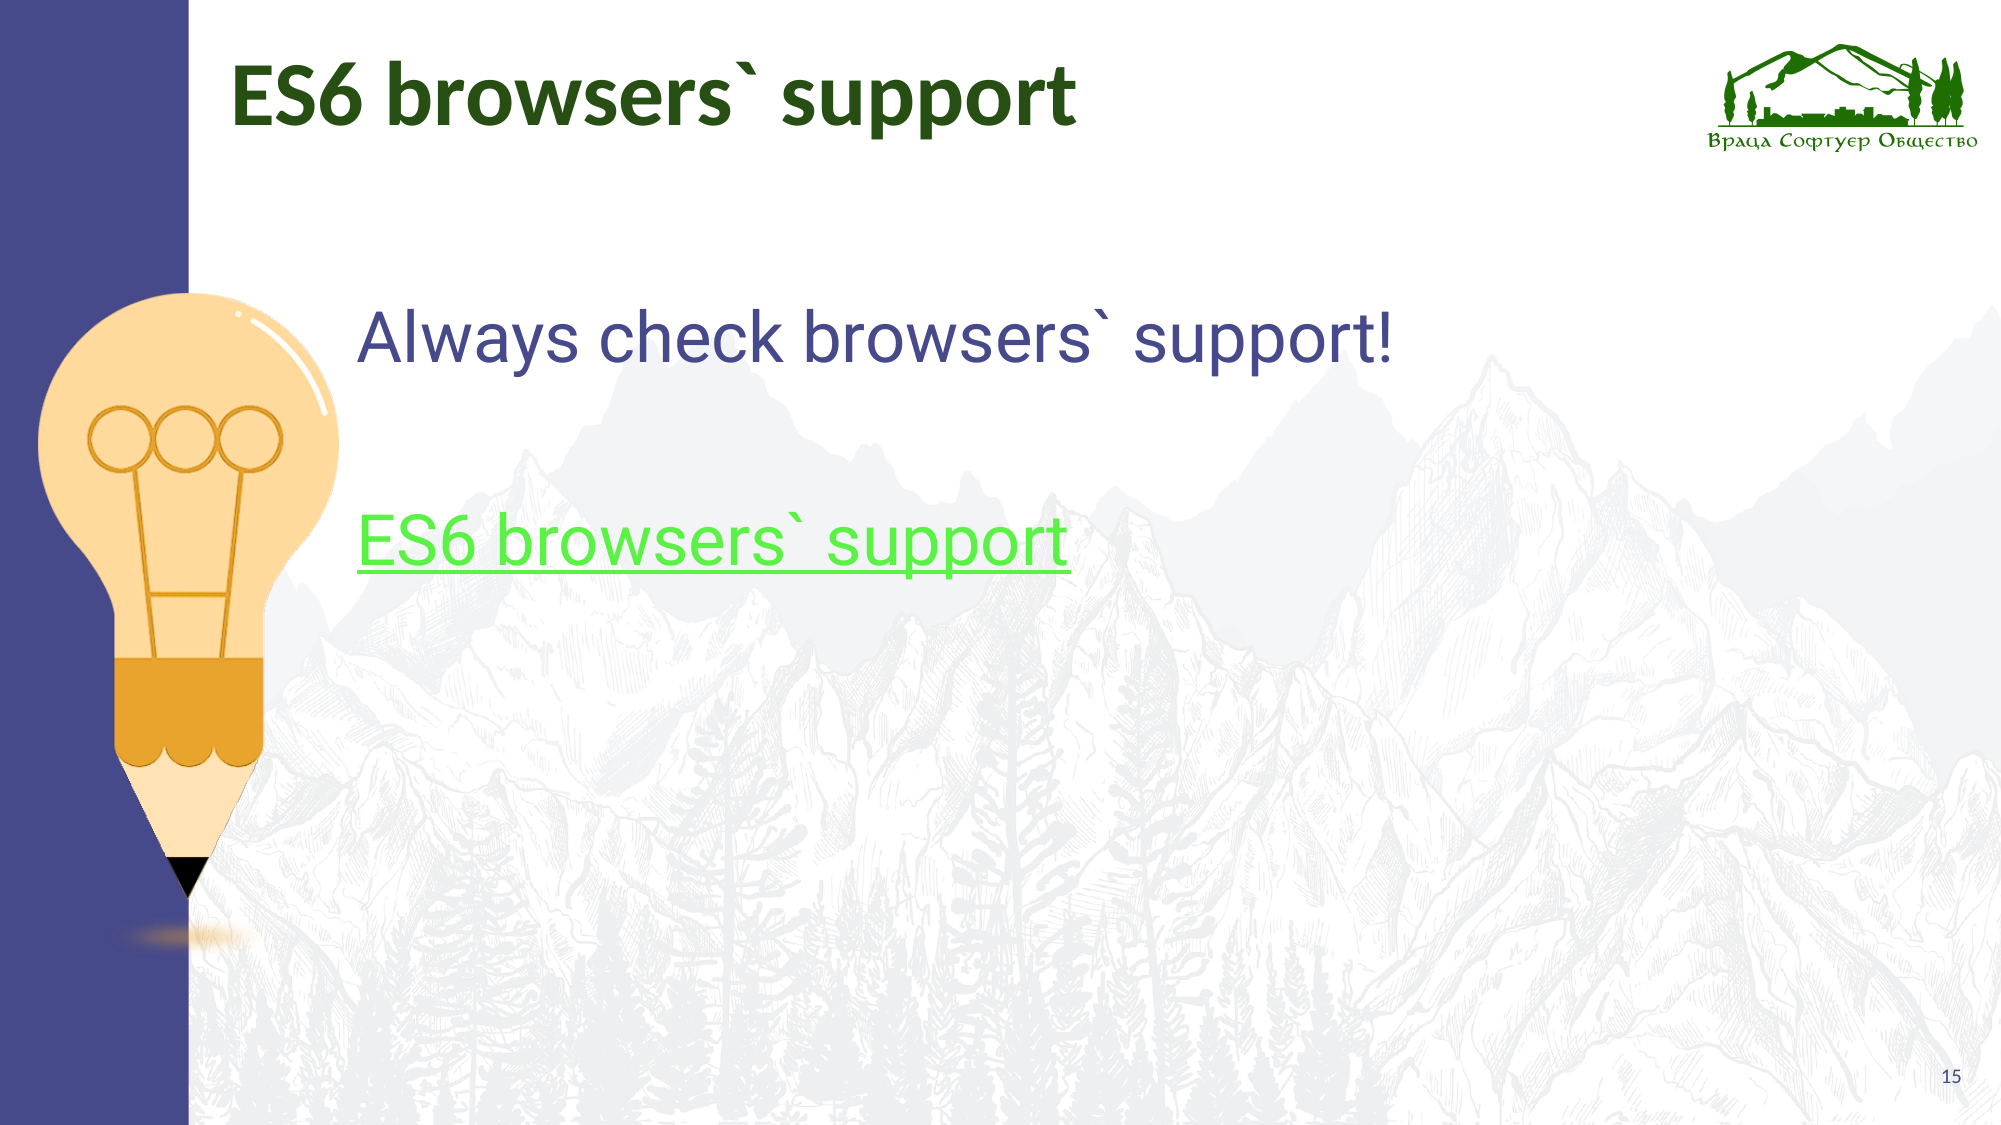

# ES6 browsers` support

Always check browsers` support!

ES6 browsers` support
15